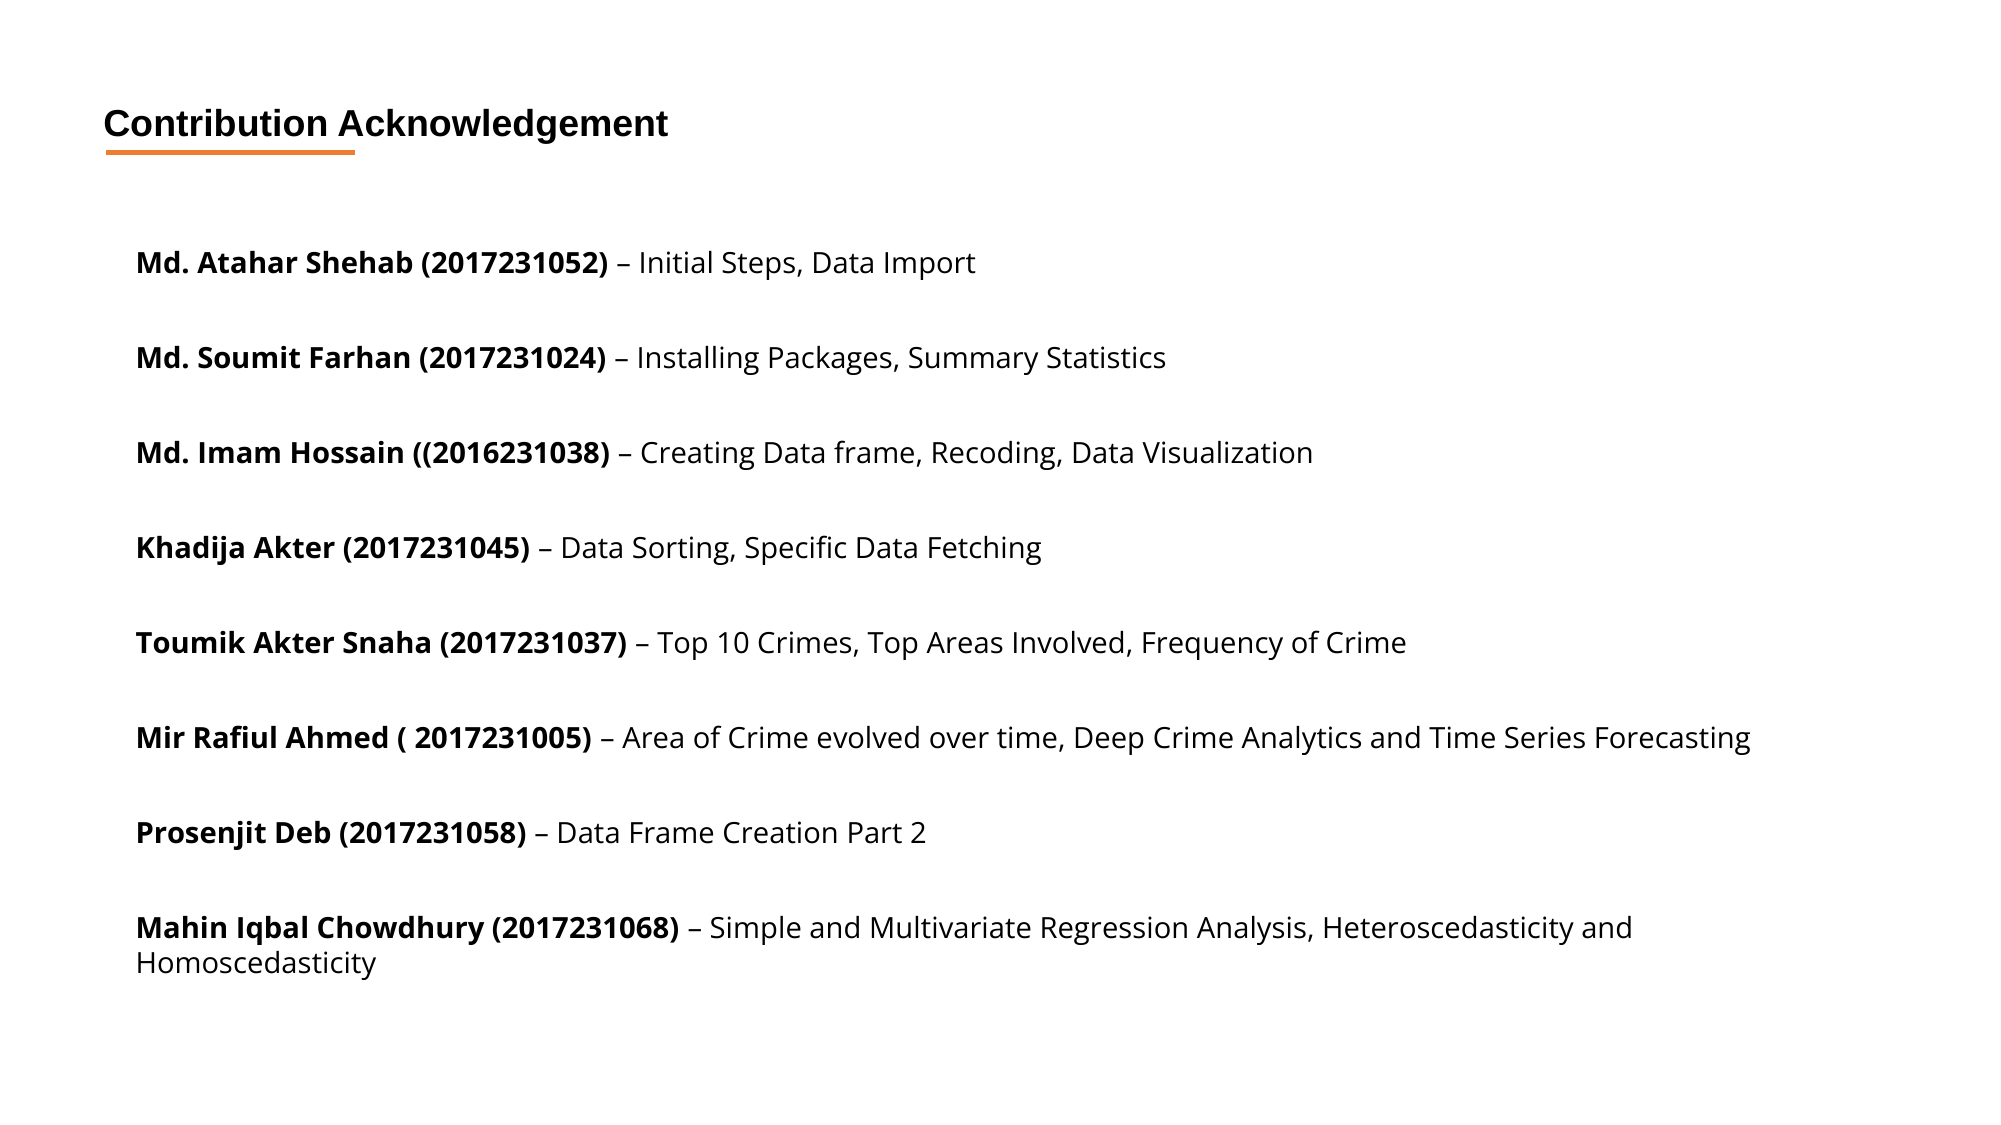

Contribution Acknowledgement
Md. Atahar Shehab (2017231052) – Initial Steps, Data Import

Md. Soumit Farhan (2017231024) – Installing Packages, Summary Statistics

Md. Imam Hossain ((2016231038) – Creating Data frame, Recoding, Data Visualization

Khadija Akter (2017231045) – Data Sorting, Specific Data Fetching

Toumik Akter Snaha (2017231037) – Top 10 Crimes, Top Areas Involved, Frequency of Crime

Mir Rafiul Ahmed ( 2017231005) – Area of Crime evolved over time, Deep Crime Analytics and Time Series Forecasting

Prosenjit Deb (2017231058) – Data Frame Creation Part 2

Mahin Iqbal Chowdhury (2017231068) – Simple and Multivariate Regression Analysis, Heteroscedasticity and Homoscedasticity